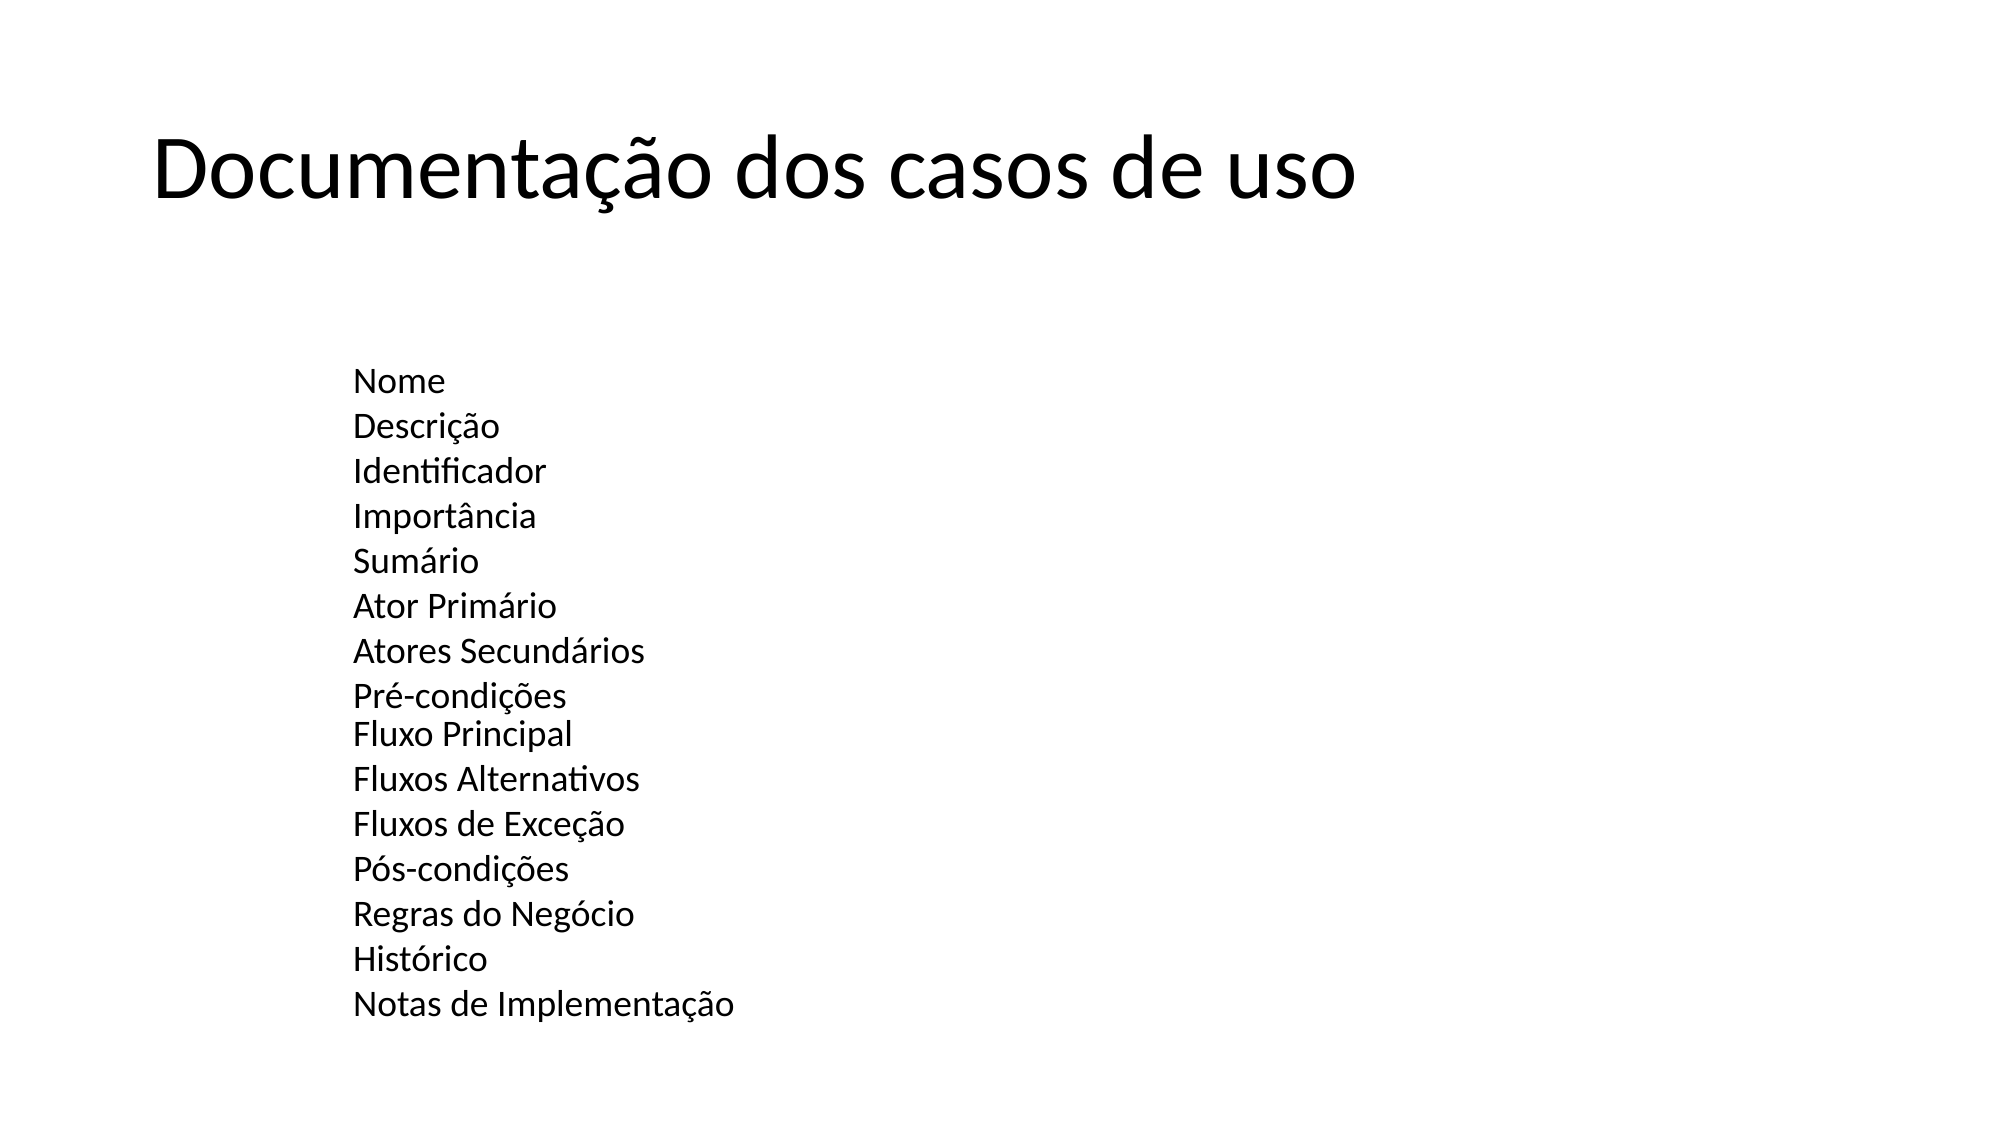

# Documentação dos casos de uso
Nome
Descrição
Identificador
Importância
Sumário
Ator Primário
Atores Secundários
Pré-condições
Fluxo Principal
Fluxos Alternativos
Fluxos de Exceção
Pós-condições
Regras do Negócio
Histórico
Notas de Implementação